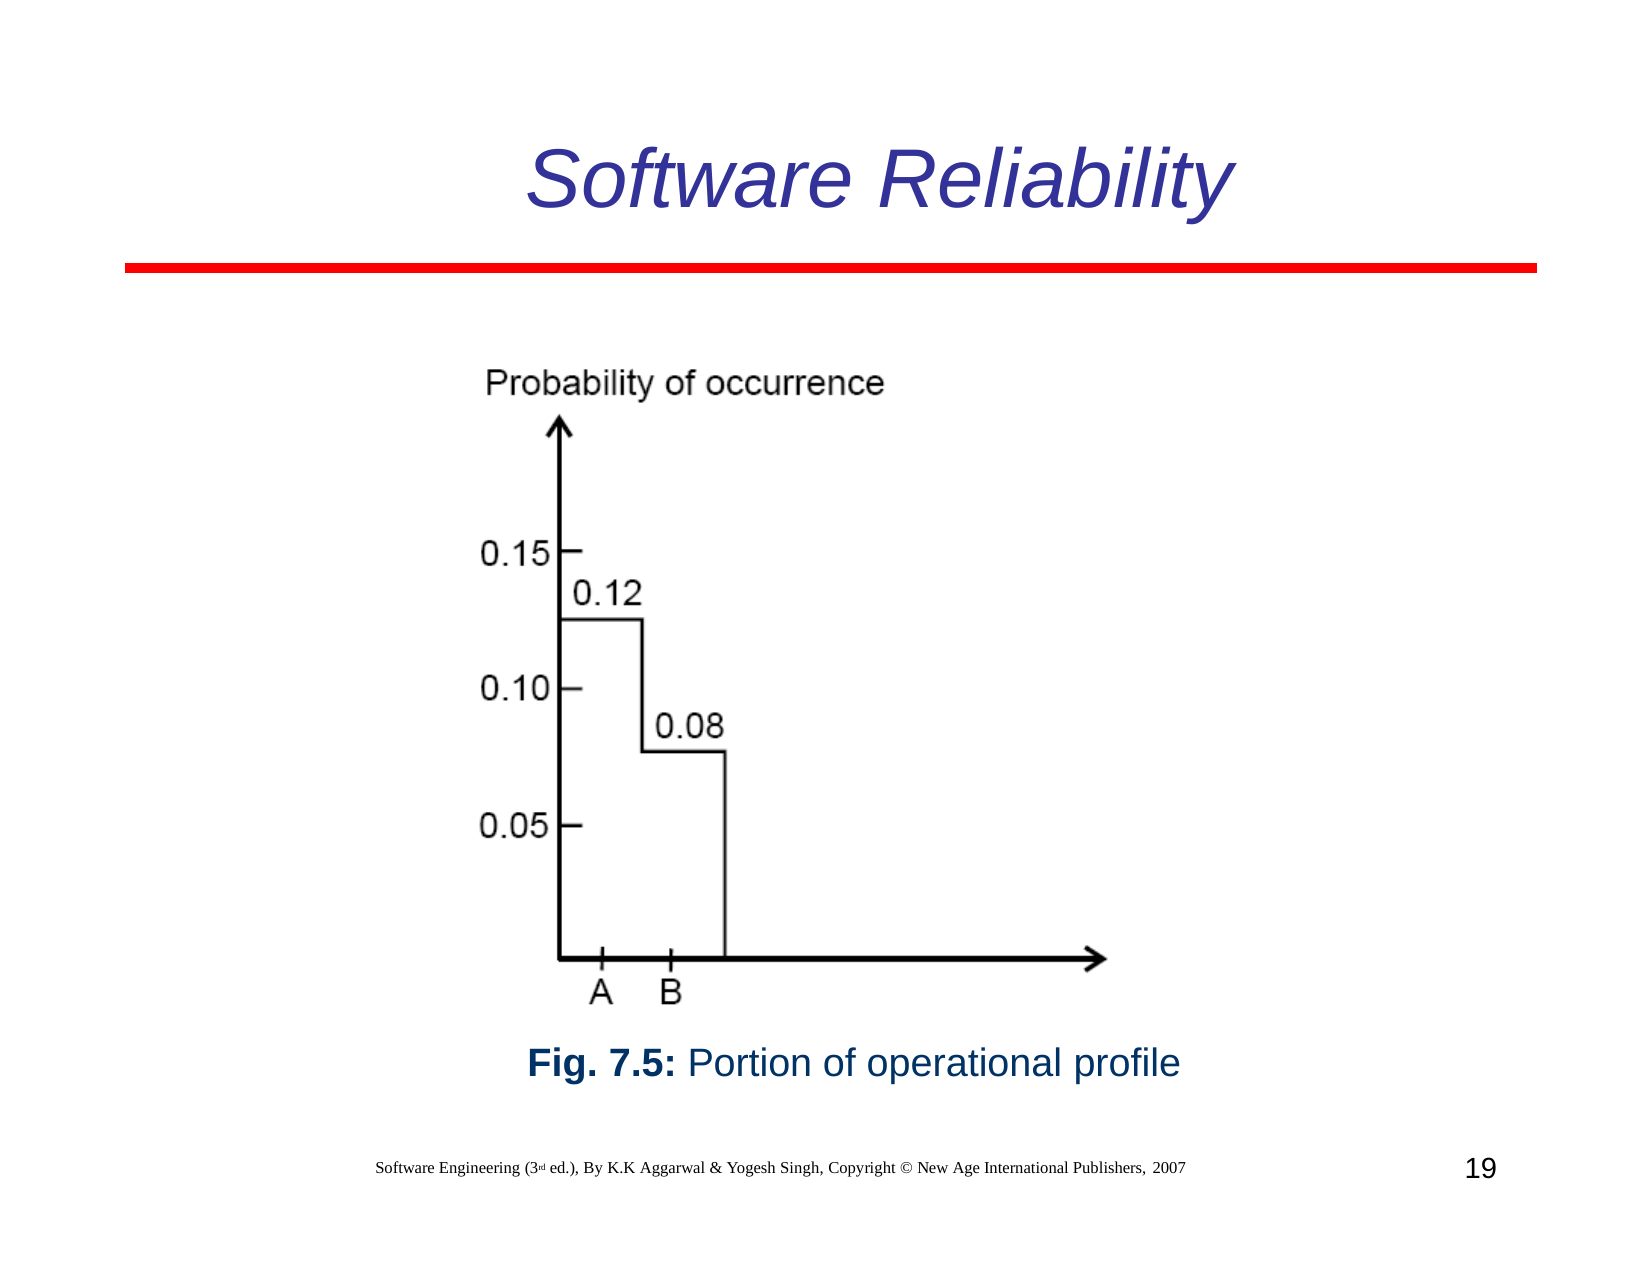

# Software Reliability

Fig. 7.5: Portion of operational profile
19
Software Engineering (3rd  ed.), By K.K Aggarwal & Yogesh Singh, Copyright © New Age International Publishers, 2007